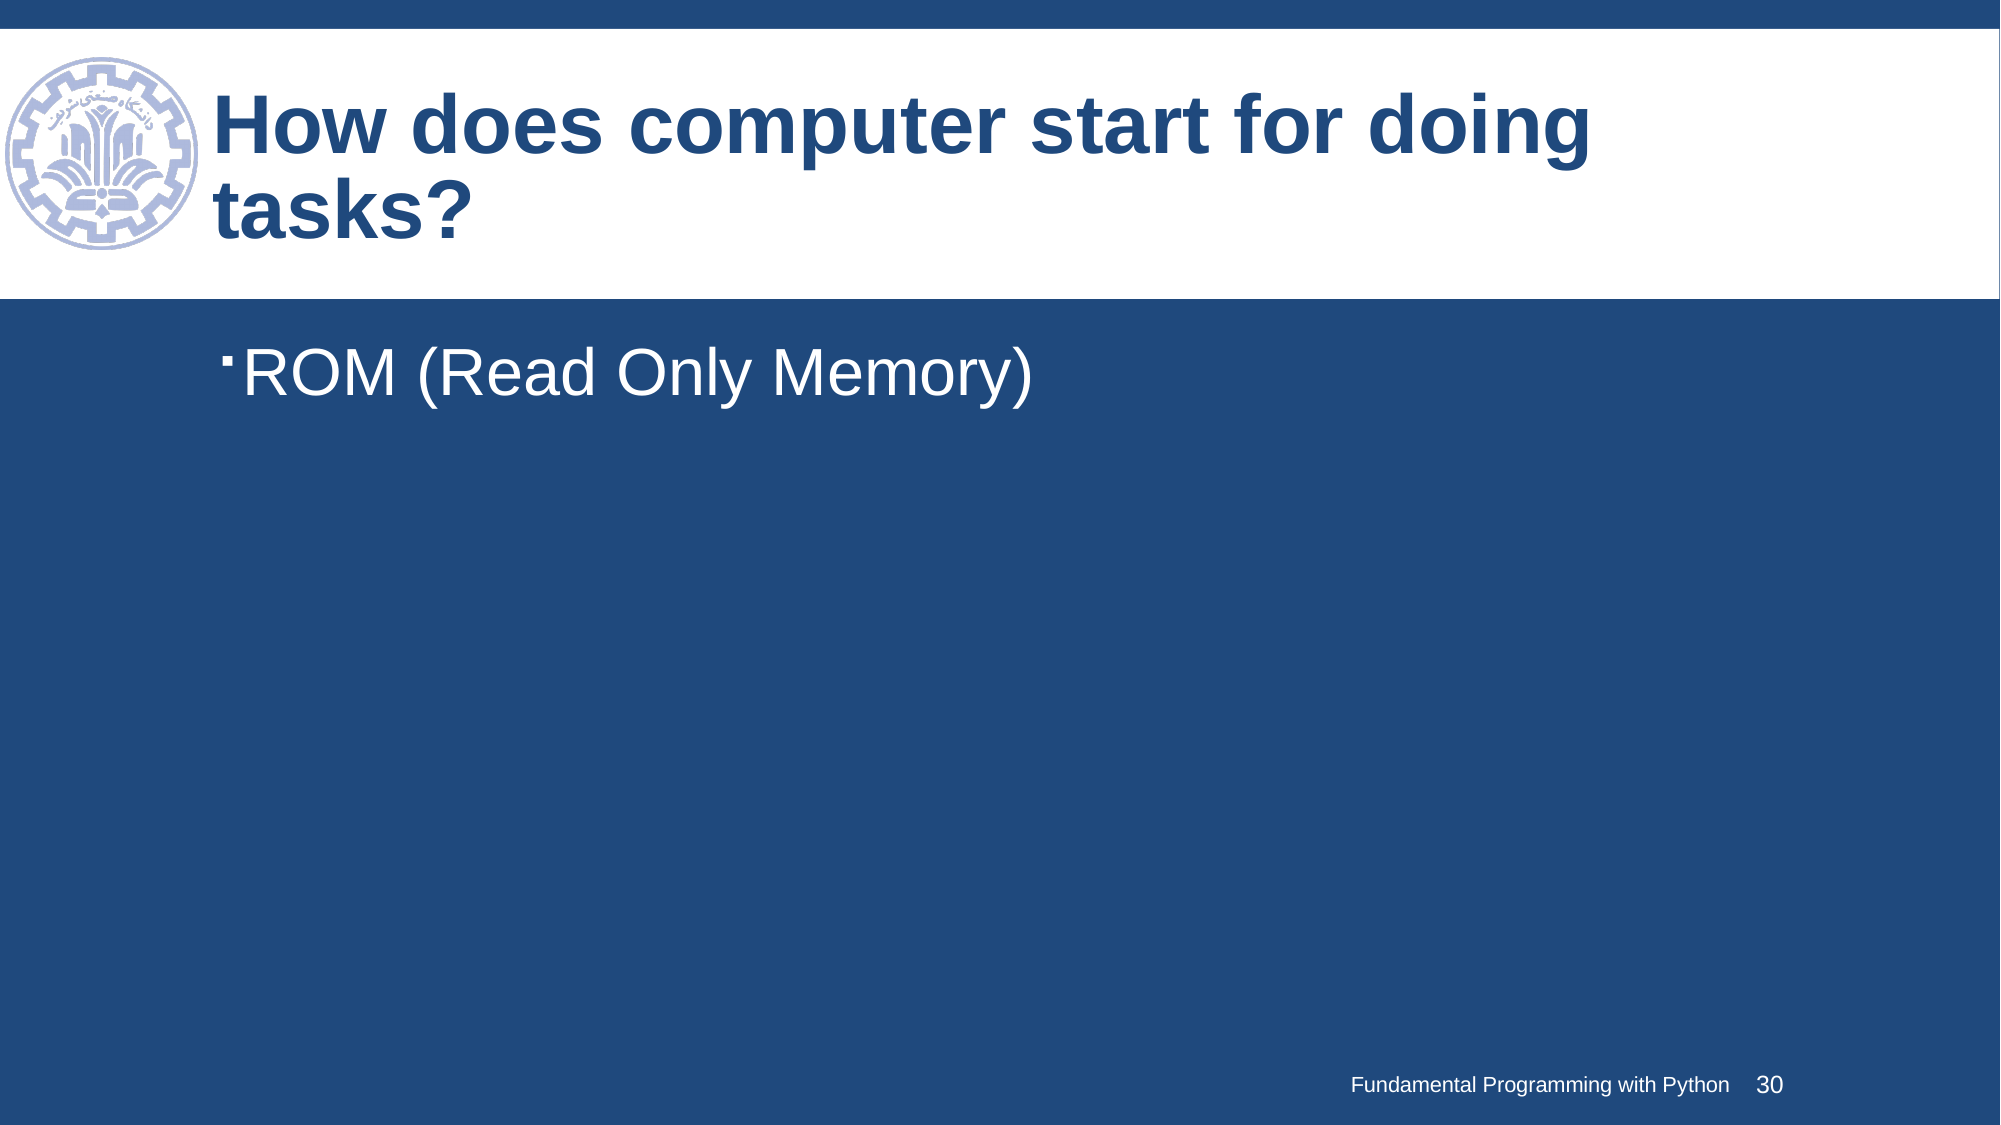

# How does computer start for doing tasks?
ROM (Read Only Memory)
Fundamental Programming with Python
30